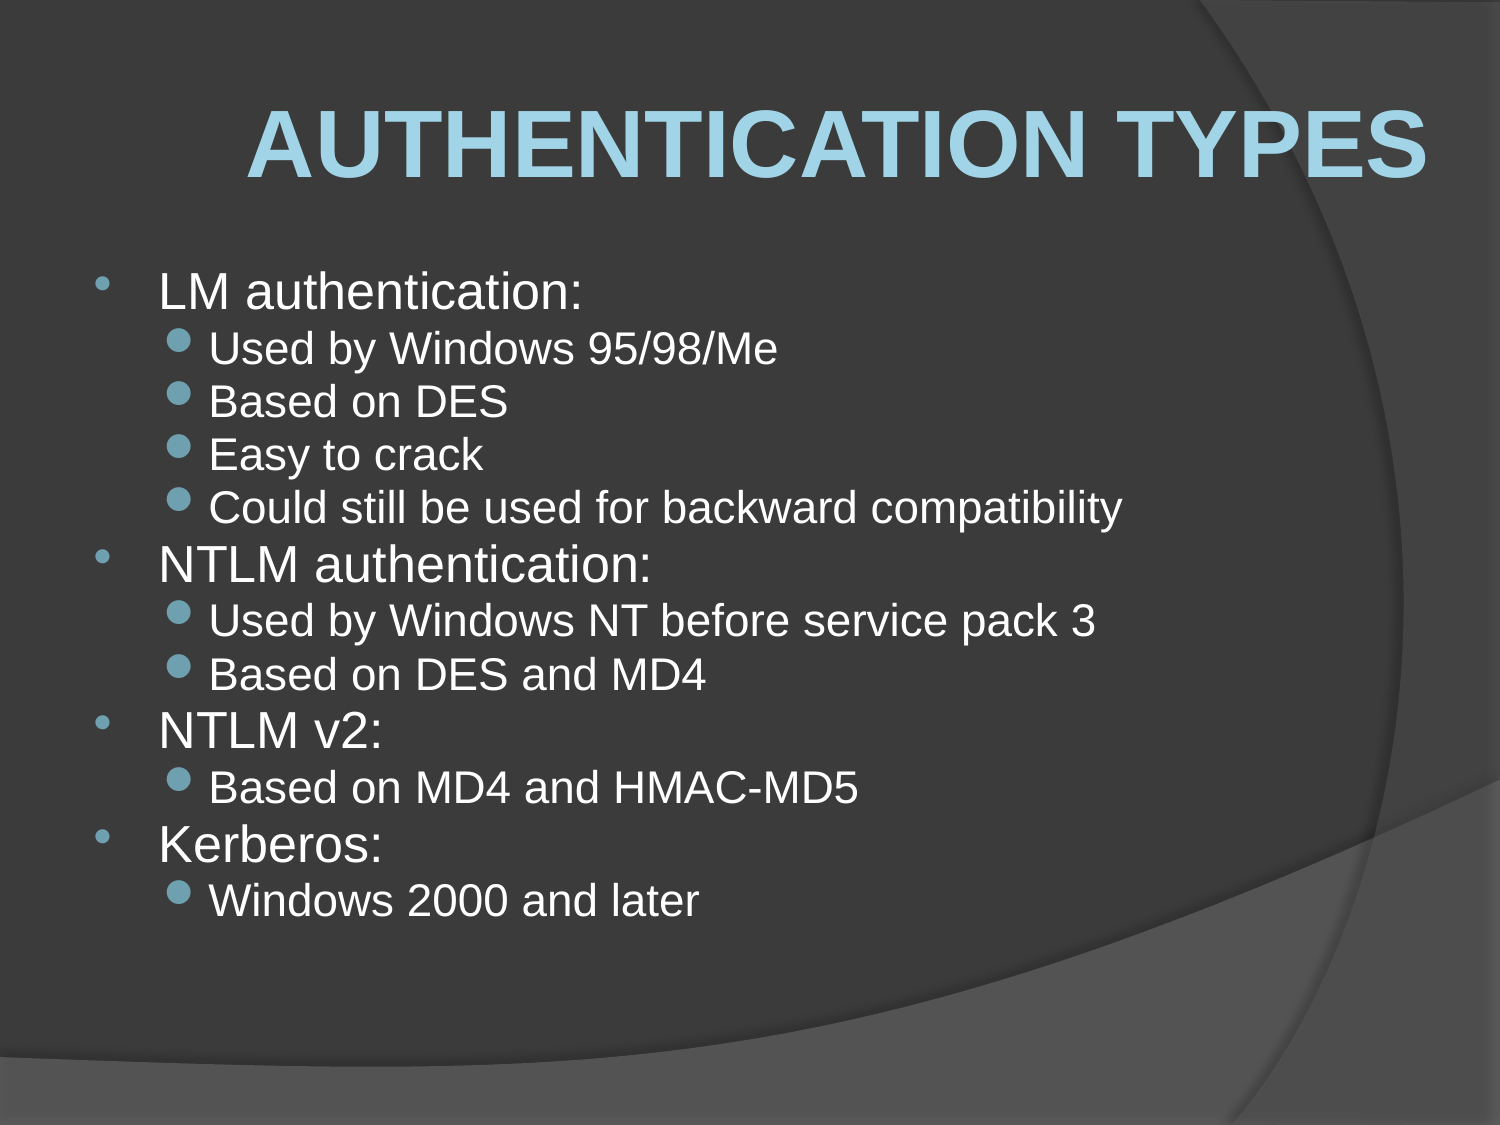

# Authentication Types
LM authentication:
Used by Windows 95/98/Me
Based on DES
Easy to crack
Could still be used for backward compatibility
NTLM authentication:
Used by Windows NT before service pack 3
Based on DES and MD4
NTLM v2:
Based on MD4 and HMAC-MD5
Kerberos:
Windows 2000 and later